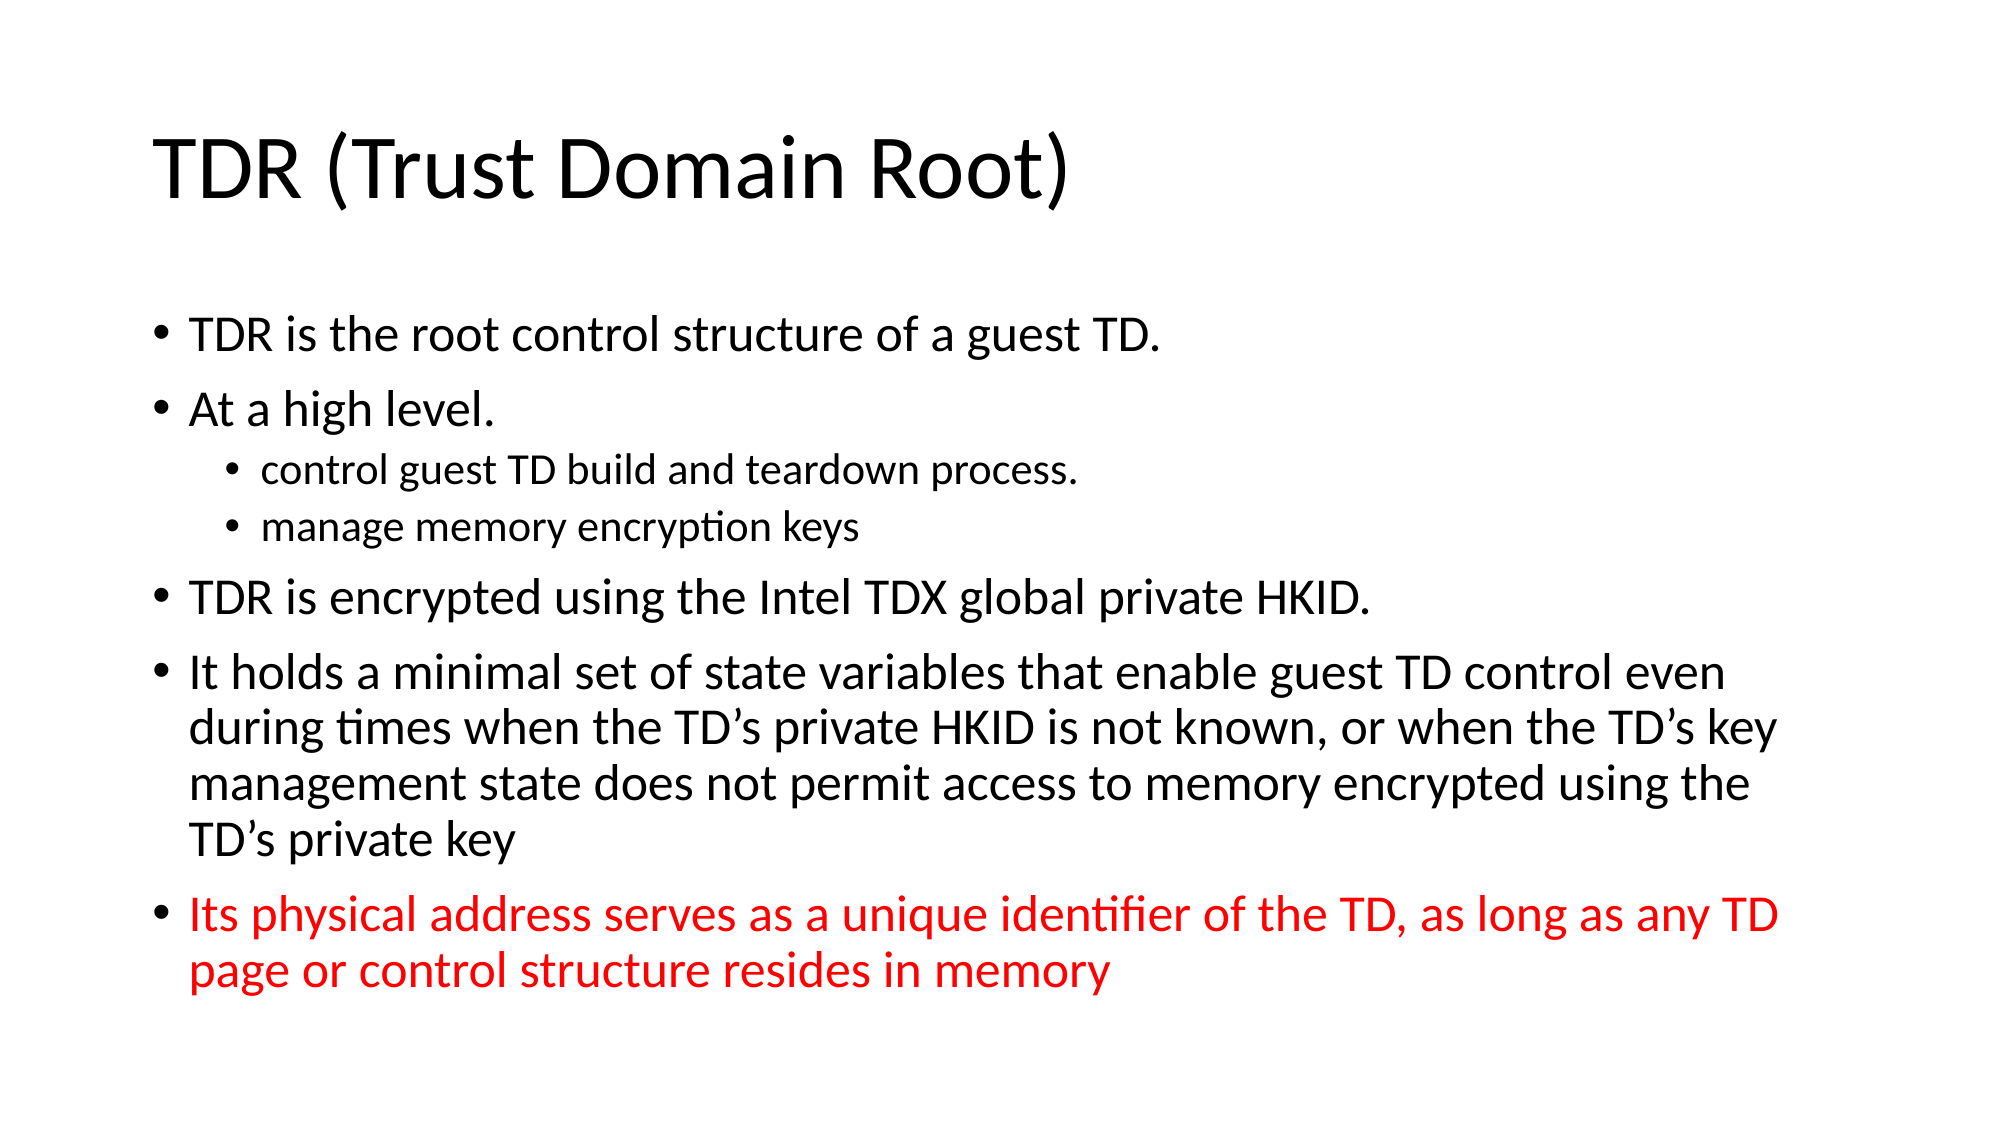

# ﻿TDR (Trust Domain Root)
﻿TDR is the root control structure of a guest TD.
At a high level.
﻿control guest TD build and teardown process.
﻿manage memory encryption keys
TDR is encrypted using the Intel TDX global private HKID.
It holds a minimal set of state variables that enable guest TD control even during times when the TD’s private HKID is not known, or when the TD’s key management state does not permit access to memory encrypted using the TD’s private key
﻿Its physical address serves as a unique identifier of the TD, as long as any TD page or control structure resides in memory